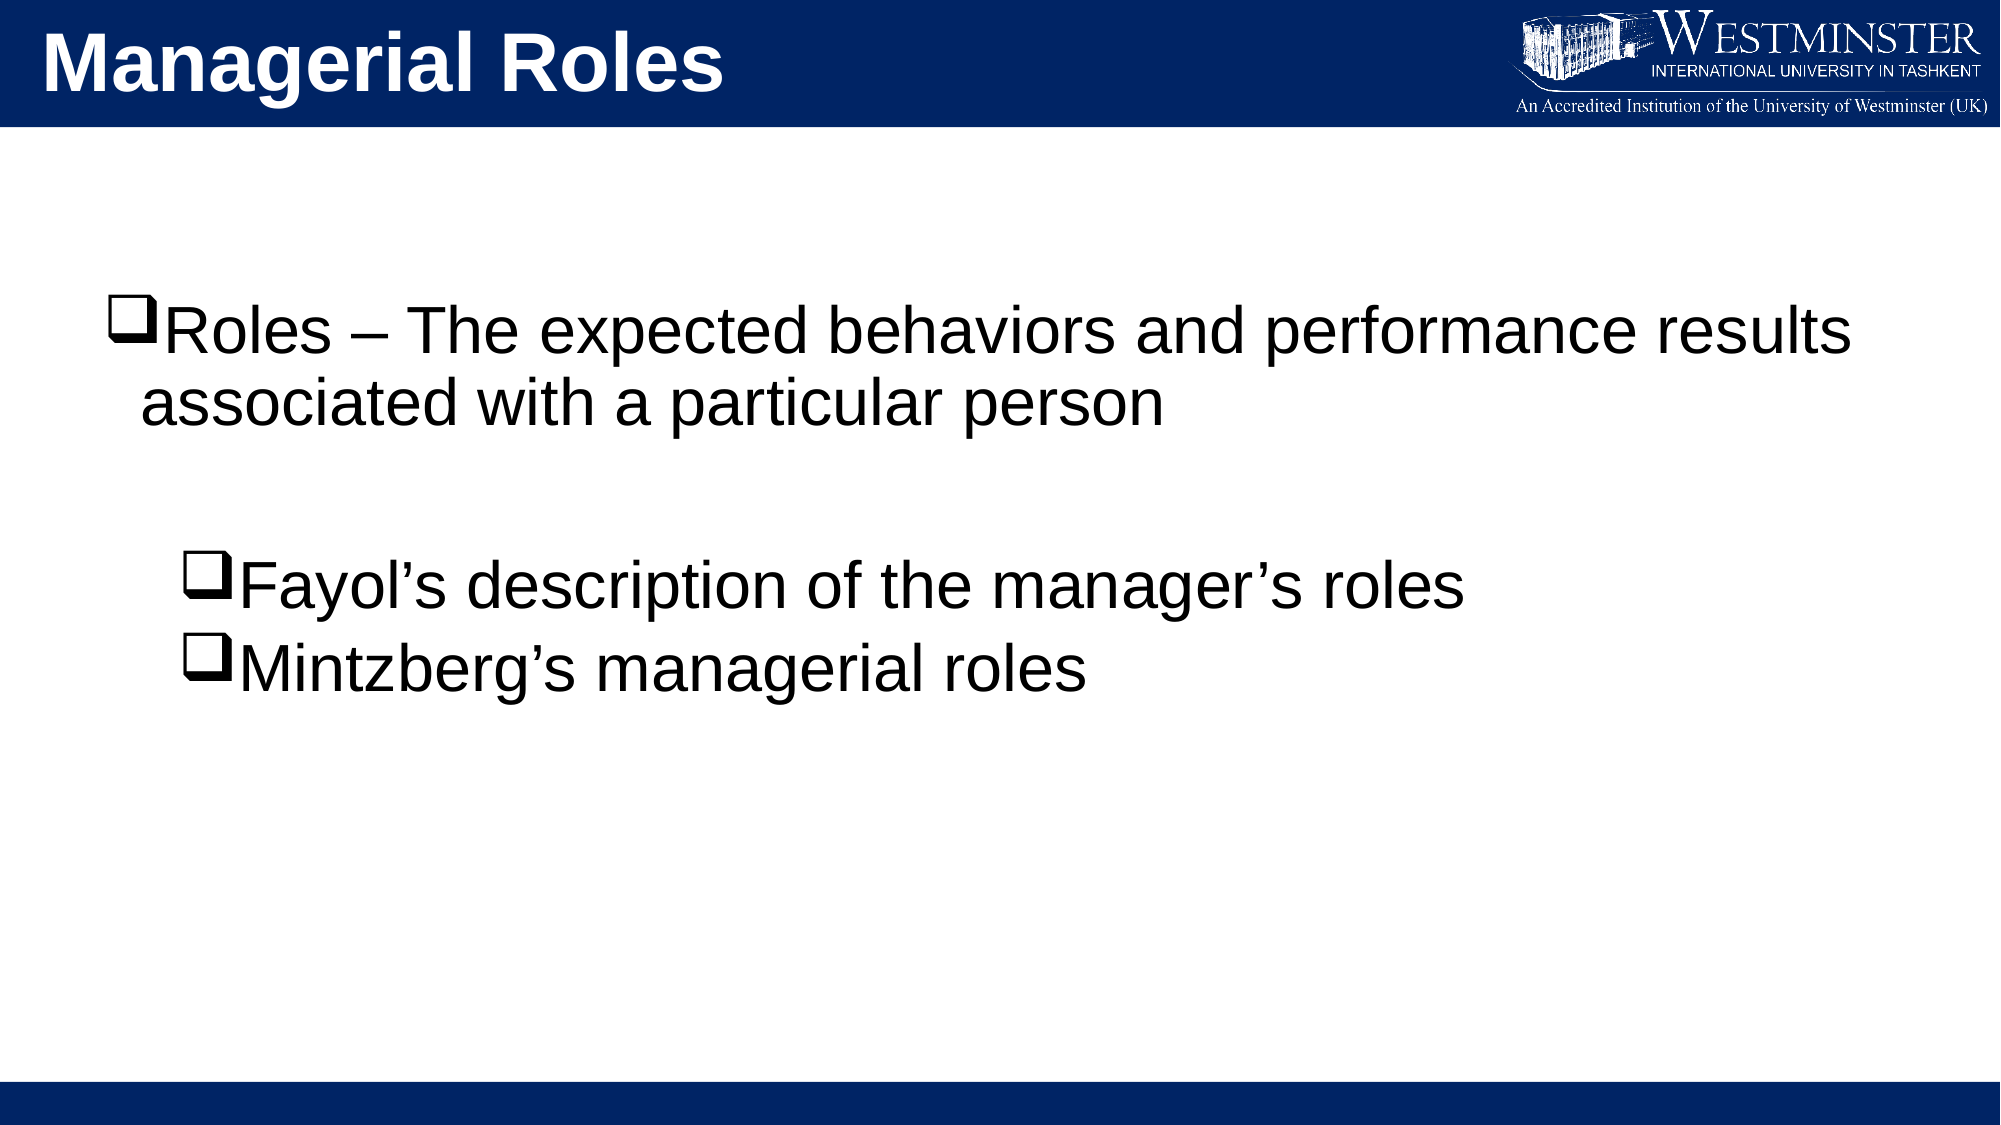

Managerial Roles

Roles – The expected behaviors and performance results associated with a particular person

Fayol’s description of the manager’s roles
Mintzberg’s managerial roles